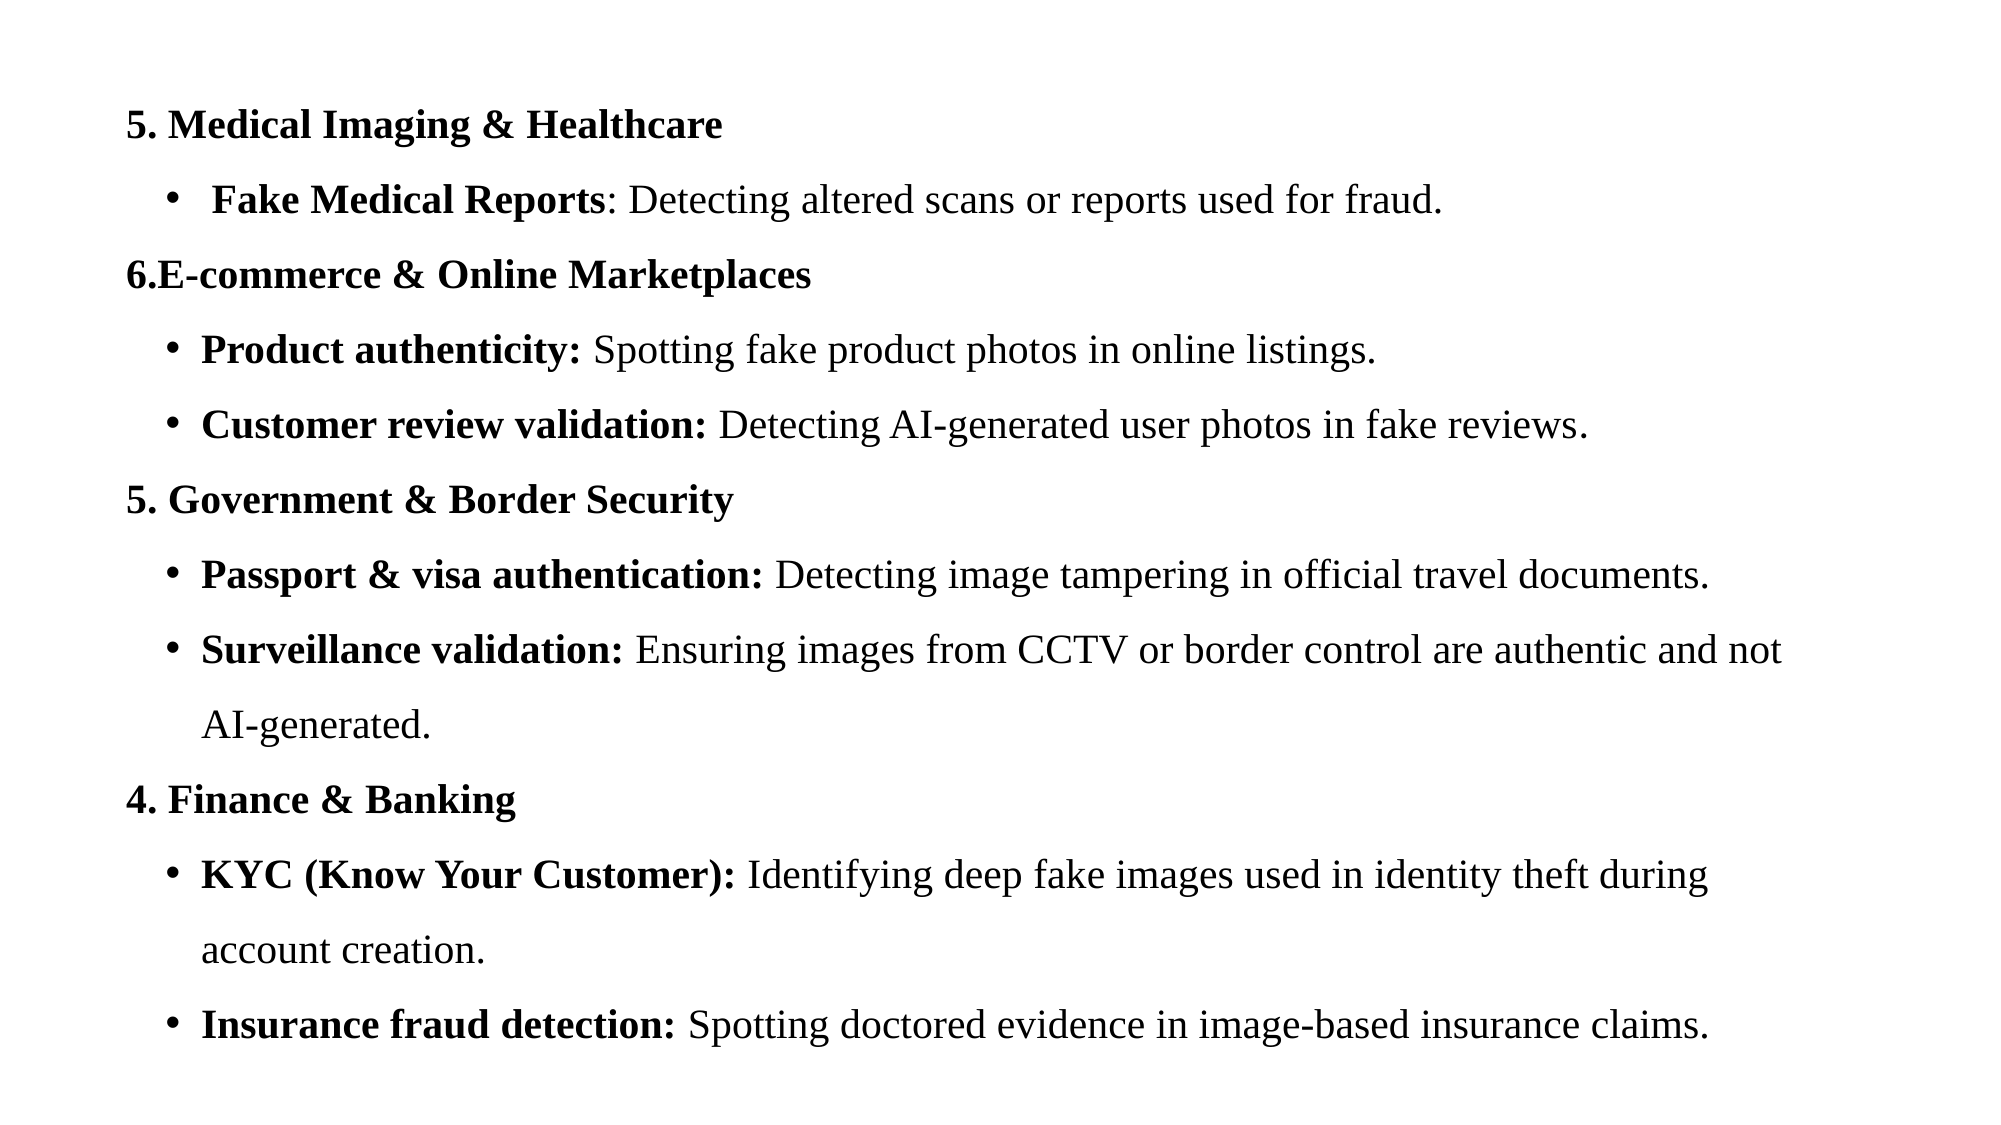

5. Medical Imaging & Healthcare
 Fake Medical Reports: Detecting altered scans or reports used for fraud.
6.E-commerce & Online Marketplaces
Product authenticity: Spotting fake product photos in online listings.
Customer review validation: Detecting AI-generated user photos in fake reviews.
5. Government & Border Security
Passport & visa authentication: Detecting image tampering in official travel documents.
Surveillance validation: Ensuring images from CCTV or border control are authentic and not AI-generated.
4. Finance & Banking
KYC (Know Your Customer): Identifying deep fake images used in identity theft during account creation.
Insurance fraud detection: Spotting doctored evidence in image-based insurance claims.